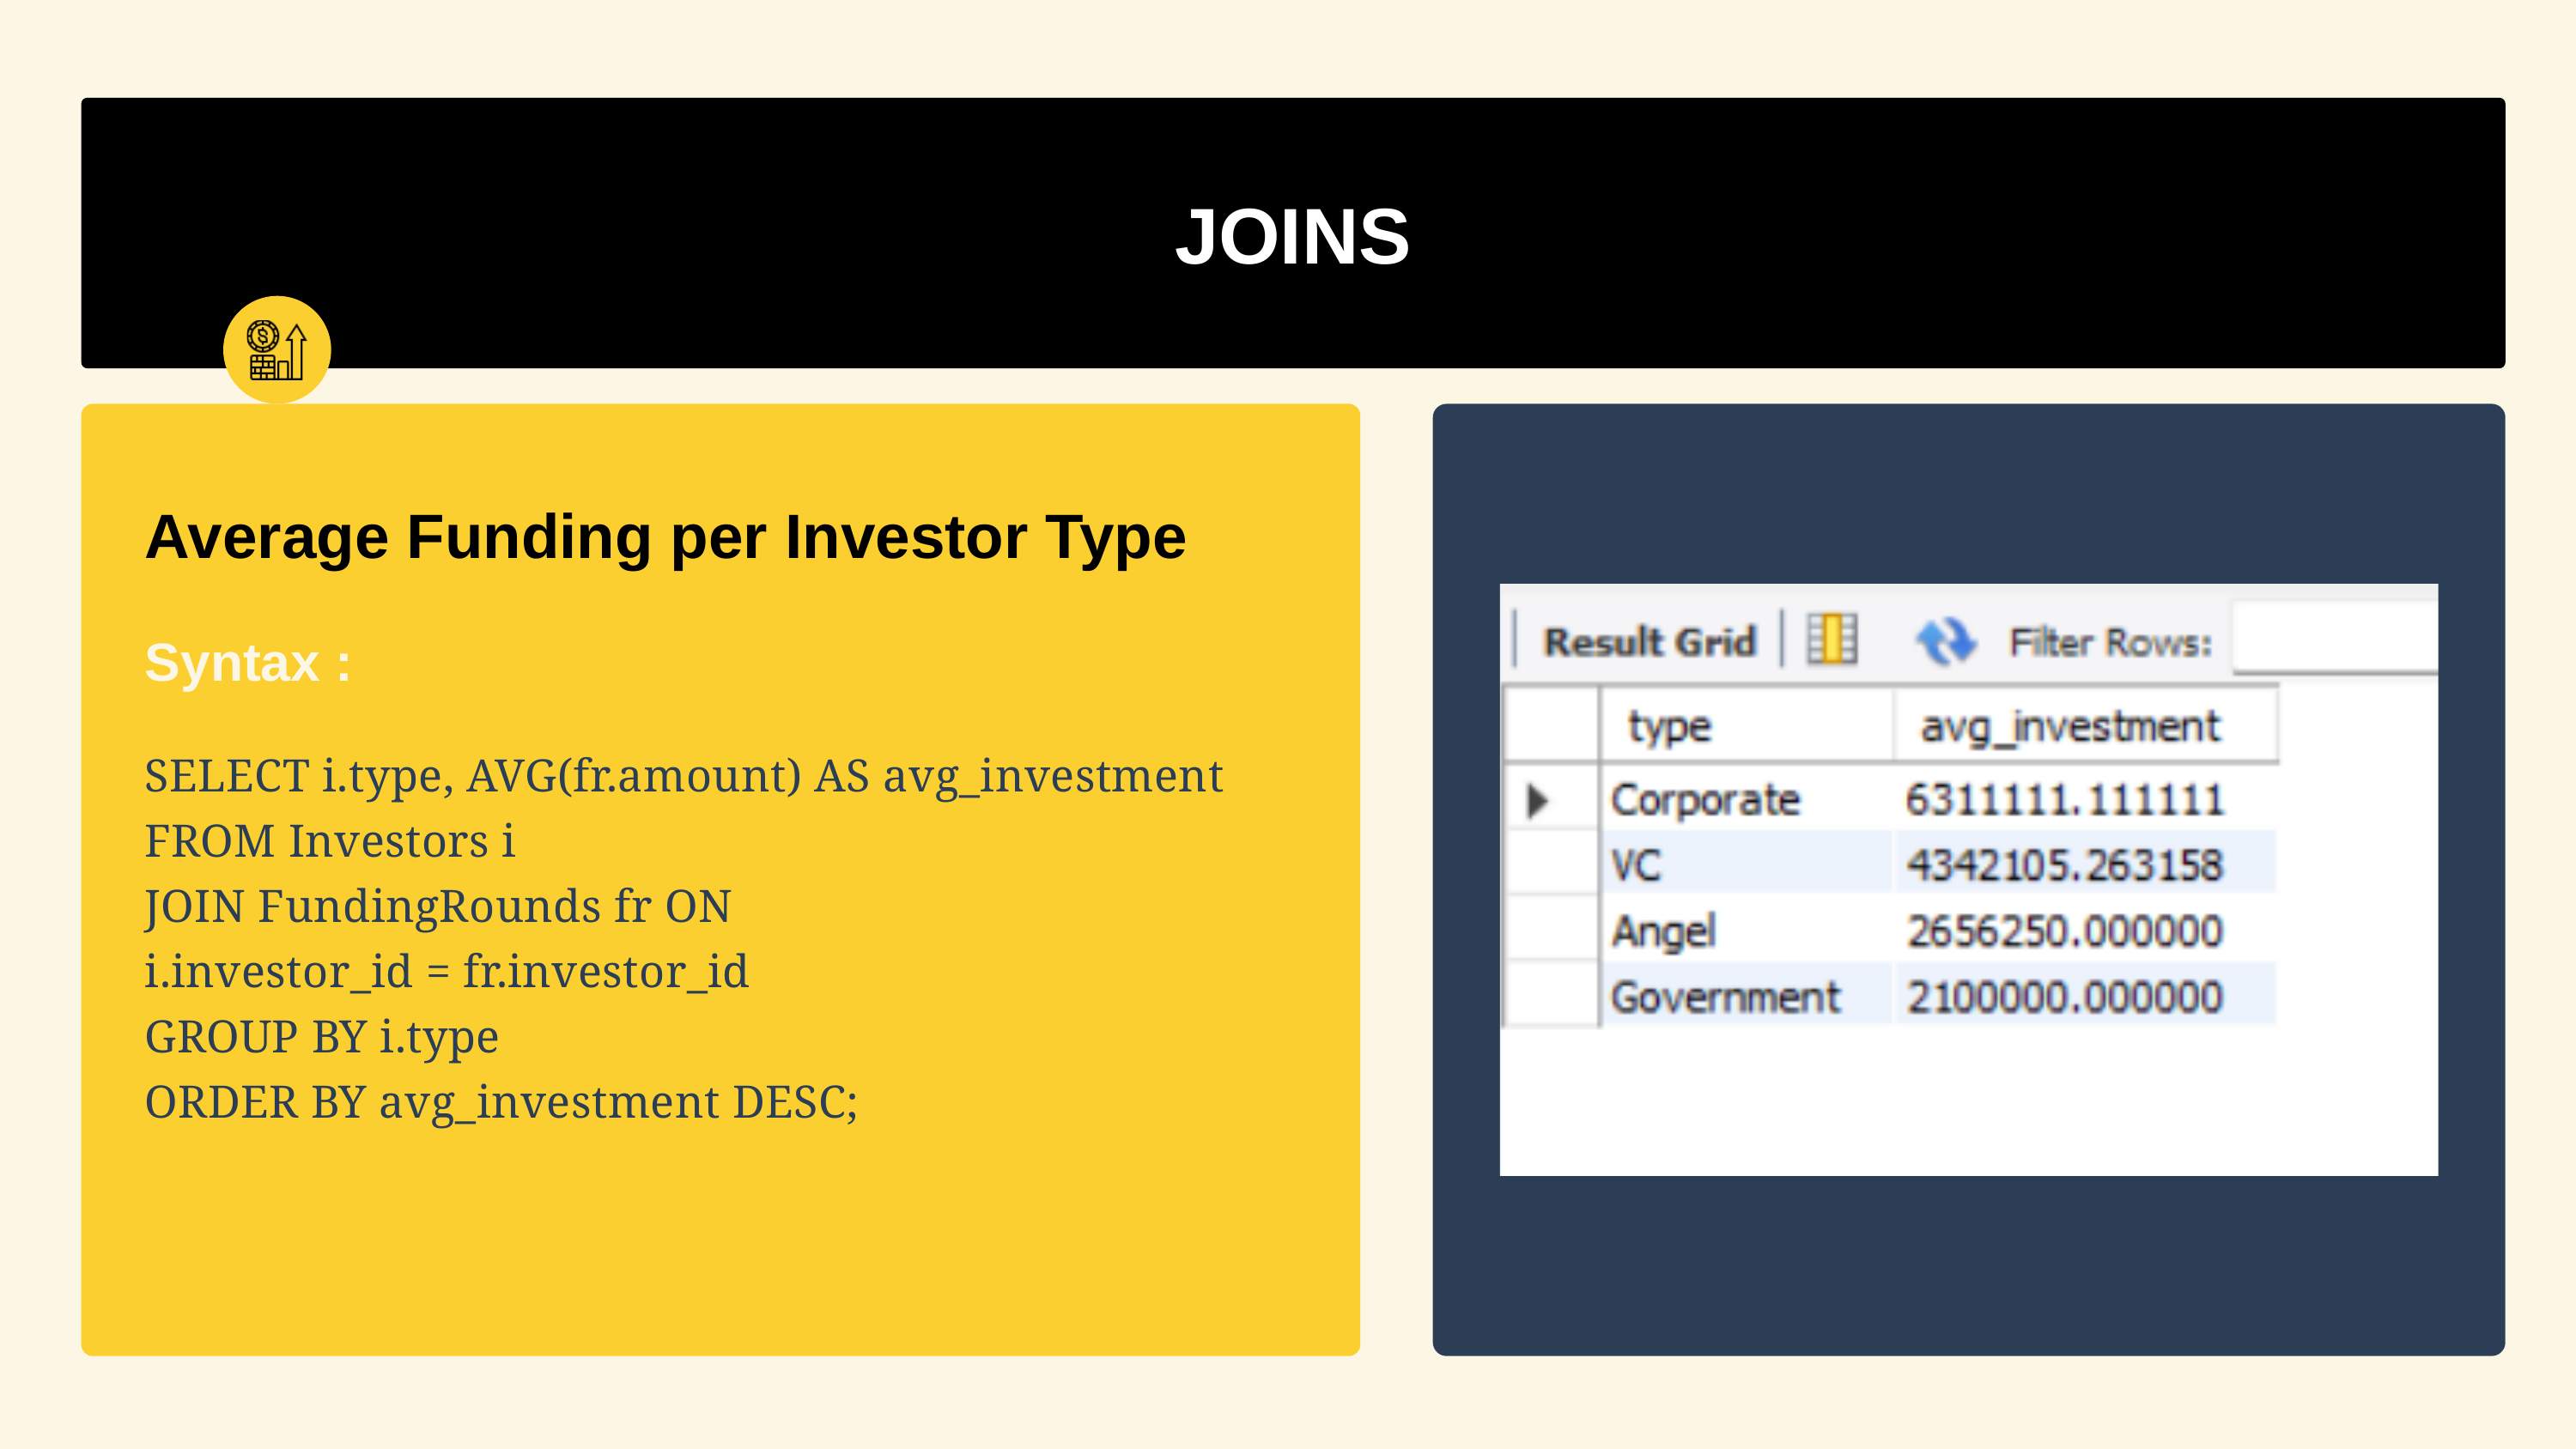

JOINS

Average Funding per Investor Type

Syntax :

SELECT i.type, AVG(fr.amount) AS avg_investment
FROM Investors i
JOIN FundingRounds fr ON
i.investor_id = fr.investor_id
GROUP BY i.type
ORDER BY avg_investment DESC;